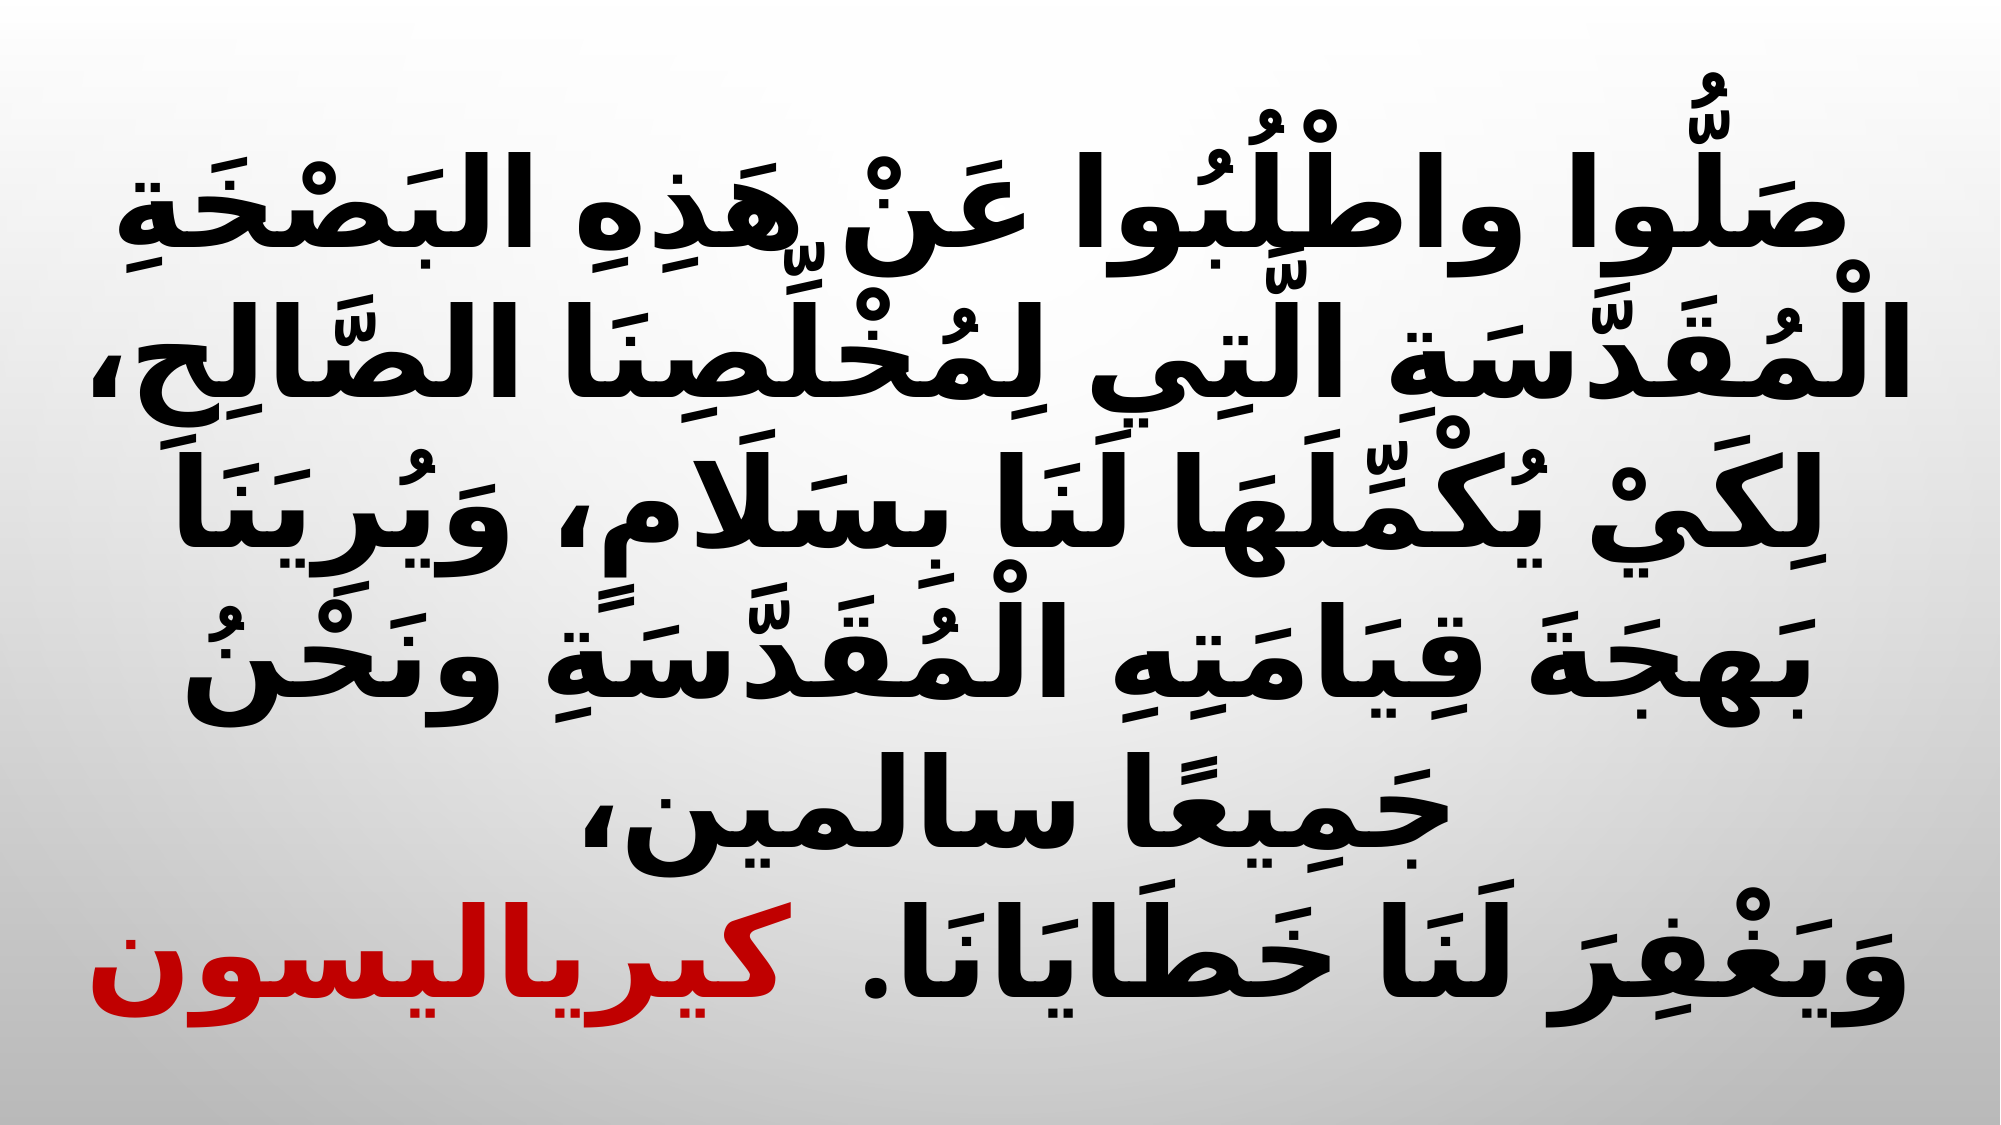

صَلُّوا واطْلُبُوا عَنْ هَذِهِ البَصْخَةِ الْمُقَدَّسَةِ الَّتِي لِمُخْلِّصِنَا الصَّالِحِ، لِكَيْ يُكْمِّلَهَا لَنَا بِسَلَامٍ، وَيُرِيَنَا بَهجَةَ قِيَامَتِهِ الْمُقَدَّسَةِ ونَحْنُ جَمِيعًا سالمين،
وَيَغْفِرَ لَنَا خَطَايَانَا.  كيرياليسون